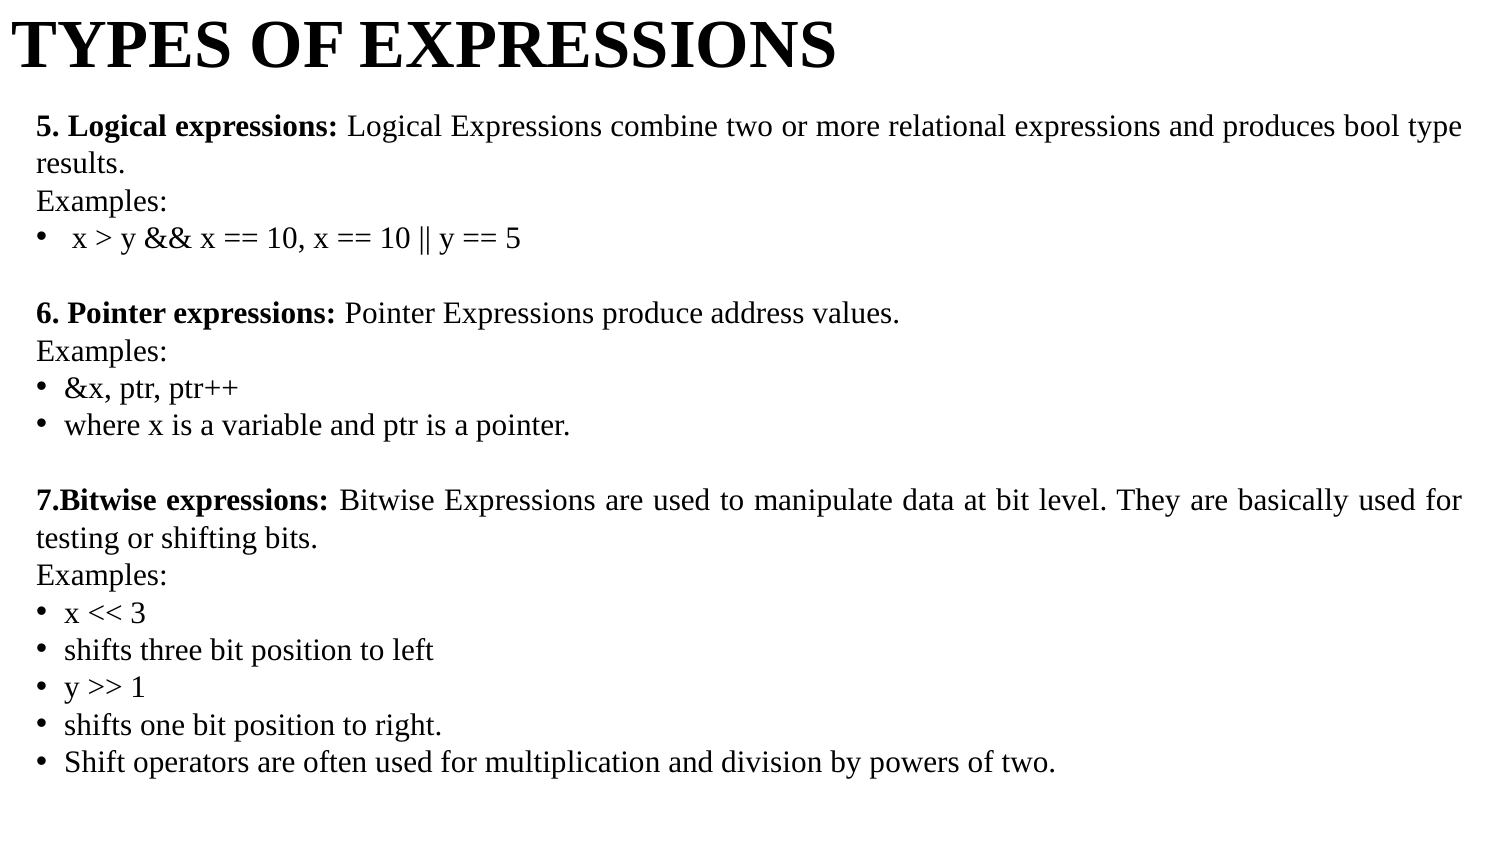

# TYPES OF EXPRESSIONS
5. Logical expressions: Logical Expressions combine two or more relational expressions and produces bool type results.
Examples:
 x > y && x == 10, x == 10 || y == 5

6. Pointer expressions: Pointer Expressions produce address values.
Examples:
&x, ptr, ptr++
where x is a variable and ptr is a pointer.

7.Bitwise expressions: Bitwise Expressions are used to manipulate data at bit level. They are basically used for testing or shifting bits.
Examples:
x << 3
shifts three bit position to left
y >> 1
shifts one bit position to right.
Shift operators are often used for multiplication and division by powers of two.